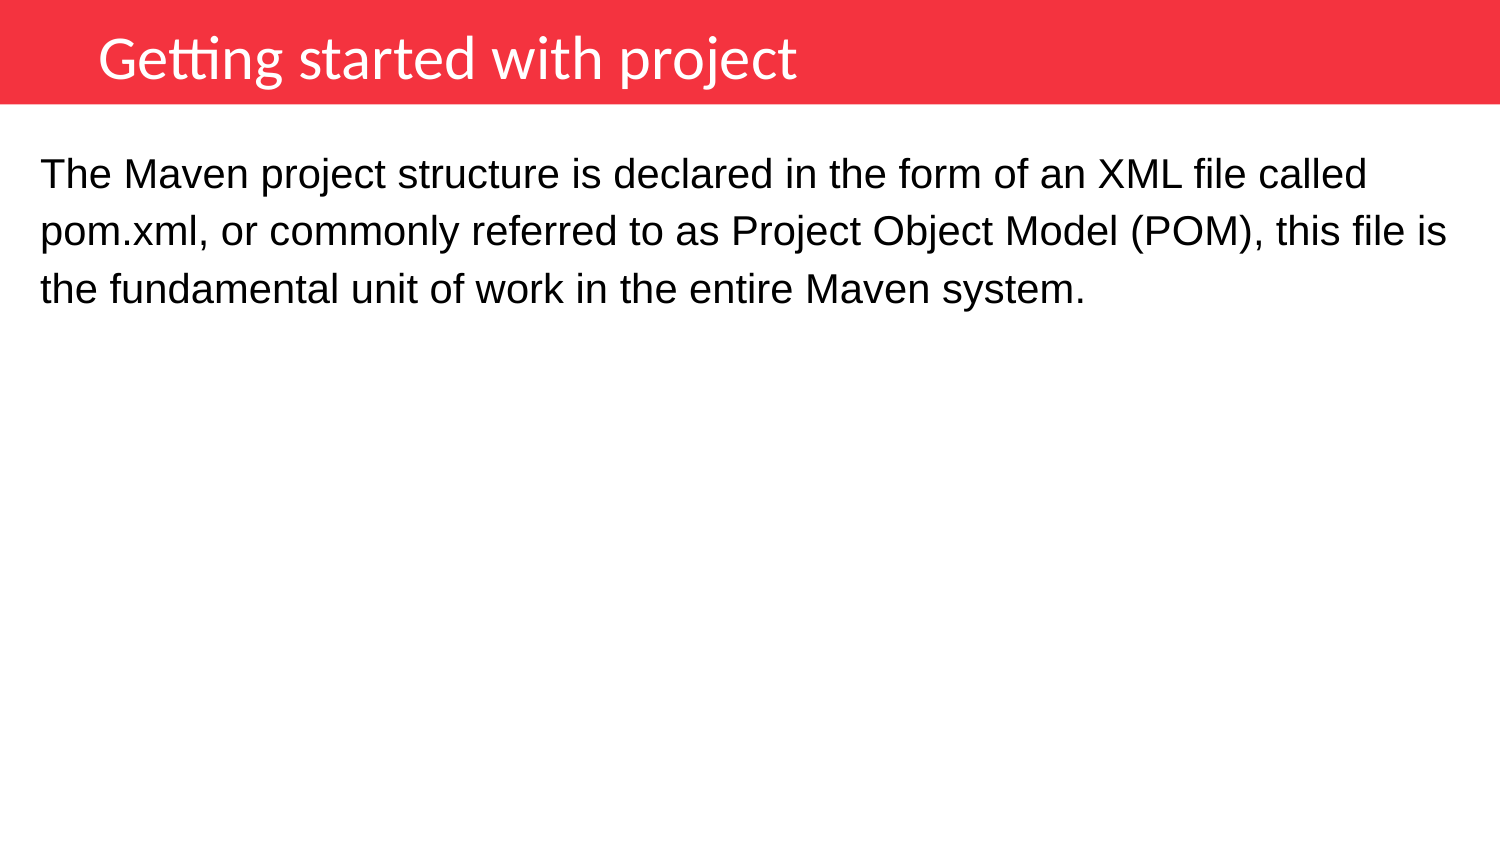

Getting started with project

The Maven project structure is declared in the form of an XML file called pom.xml, or commonly referred to as Project Object Model (POM), this file is the fundamental unit of work in the entire Maven system.